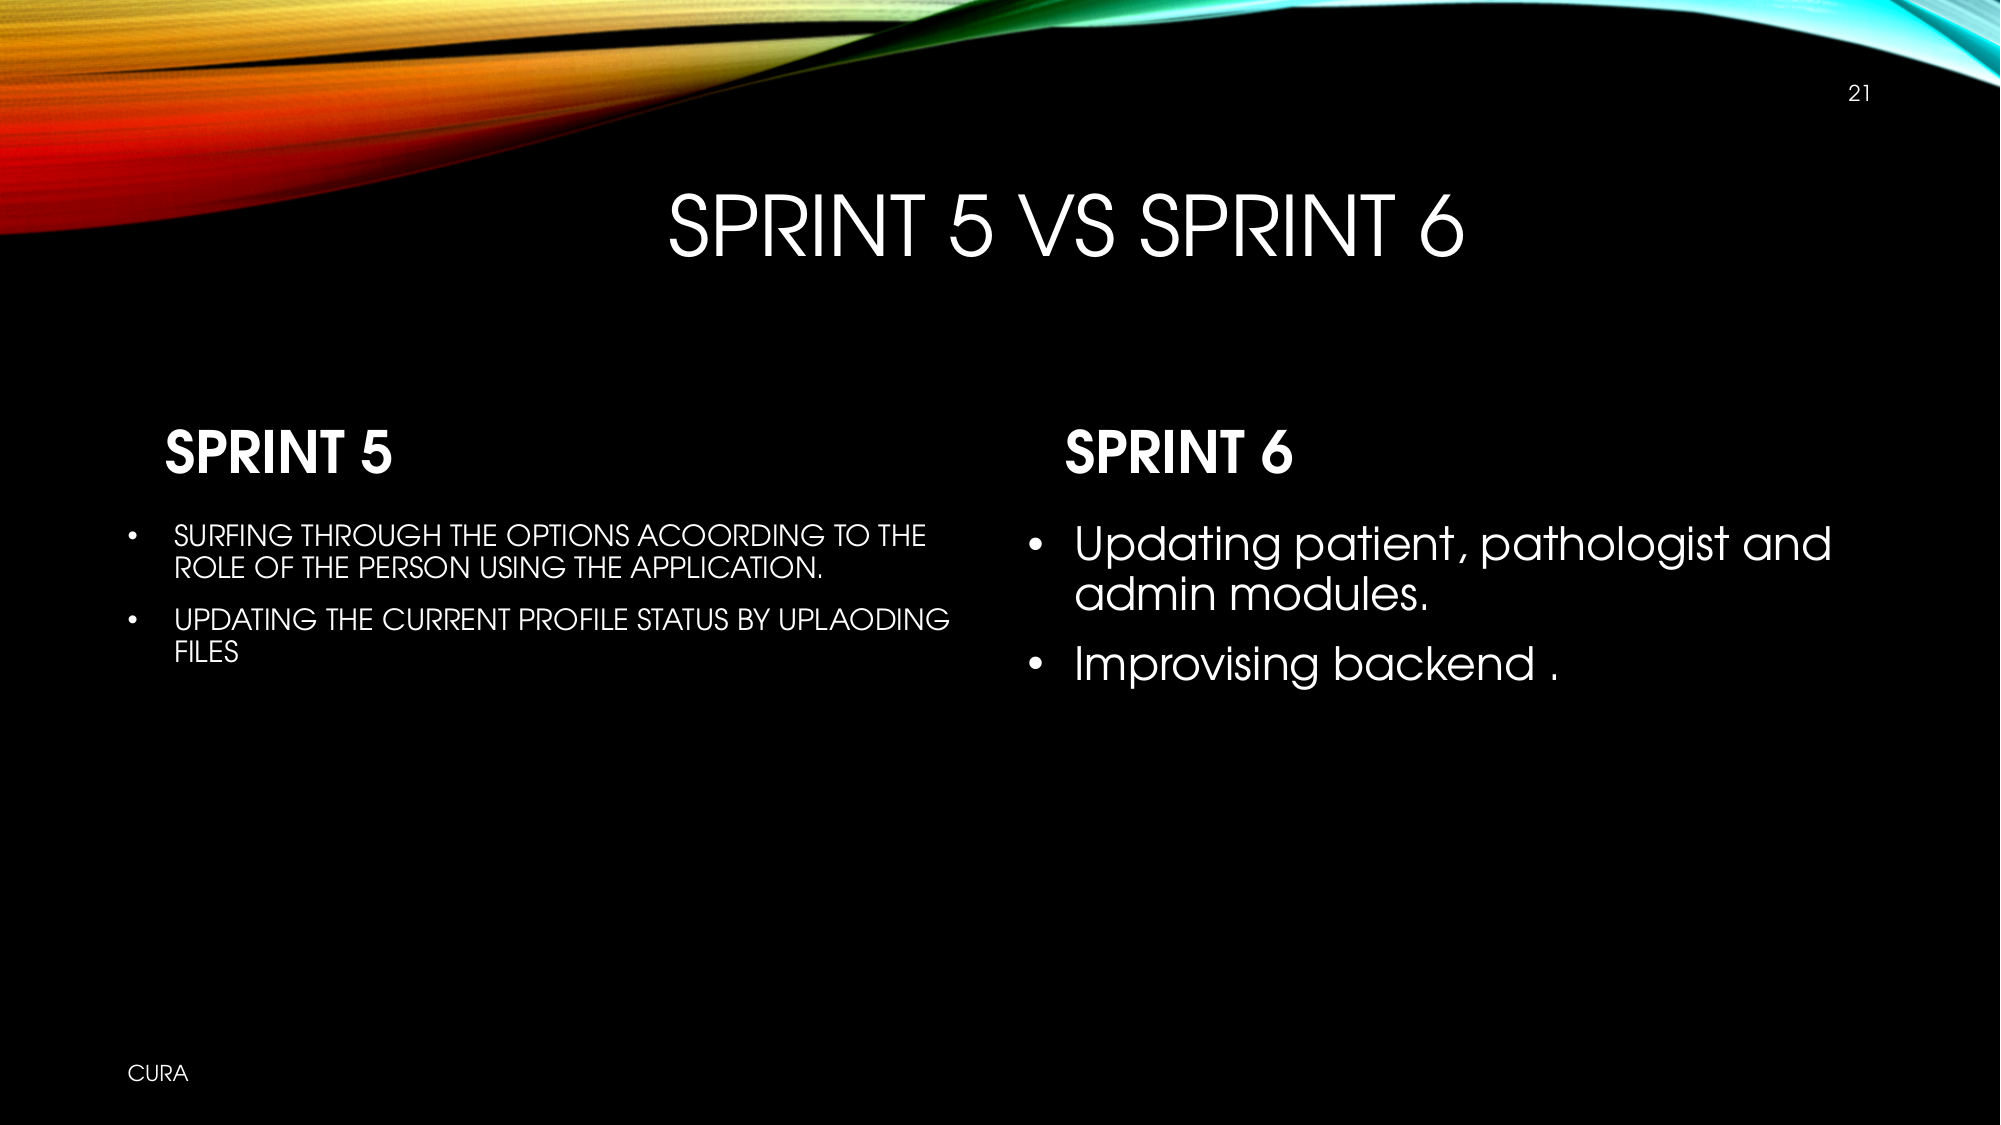

21
# SPRINT 5 VS SPRINT 6
SPRINT 5
SPRINT 6
SURFING THROUGH THE OPTIONS ACOORDING TO THE ROLE OF THE PERSON USING THE APPLICATION.
UPDATING THE CURRENT PROFILE STATUS BY UPLAODING FILES
Updating patient, pathologist and admin modules.
Improvising backend .
CURA